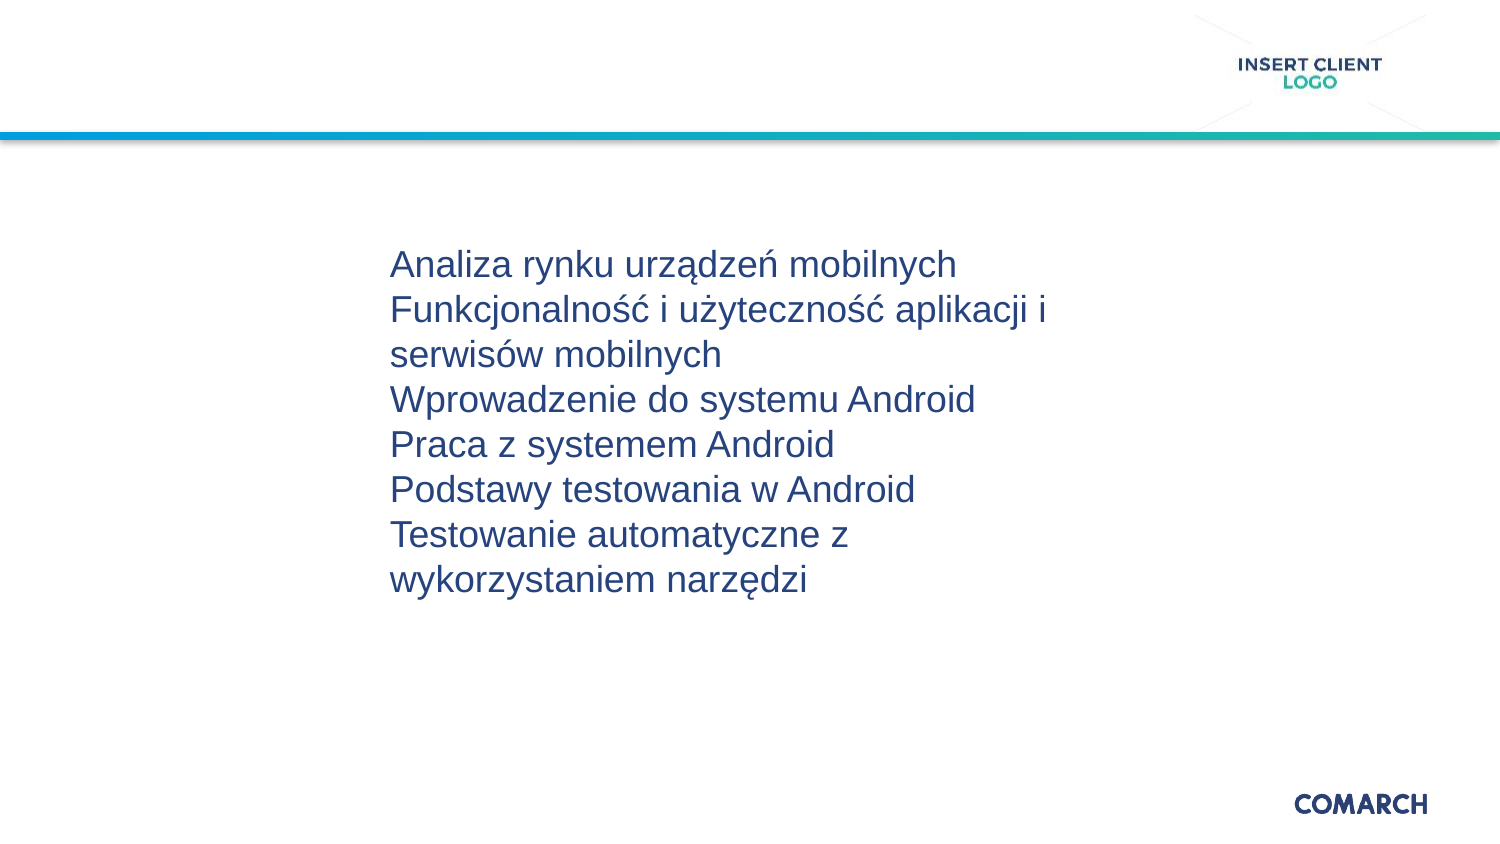

#
Analiza rynku urządzeń mobilnych
Funkcjonalność i użyteczność aplikacji i serwisów mobilnych
Wprowadzenie do systemu Android
Praca z systemem Android
Podstawy testowania w Android
Testowanie automatyczne z wykorzystaniem narzędzi